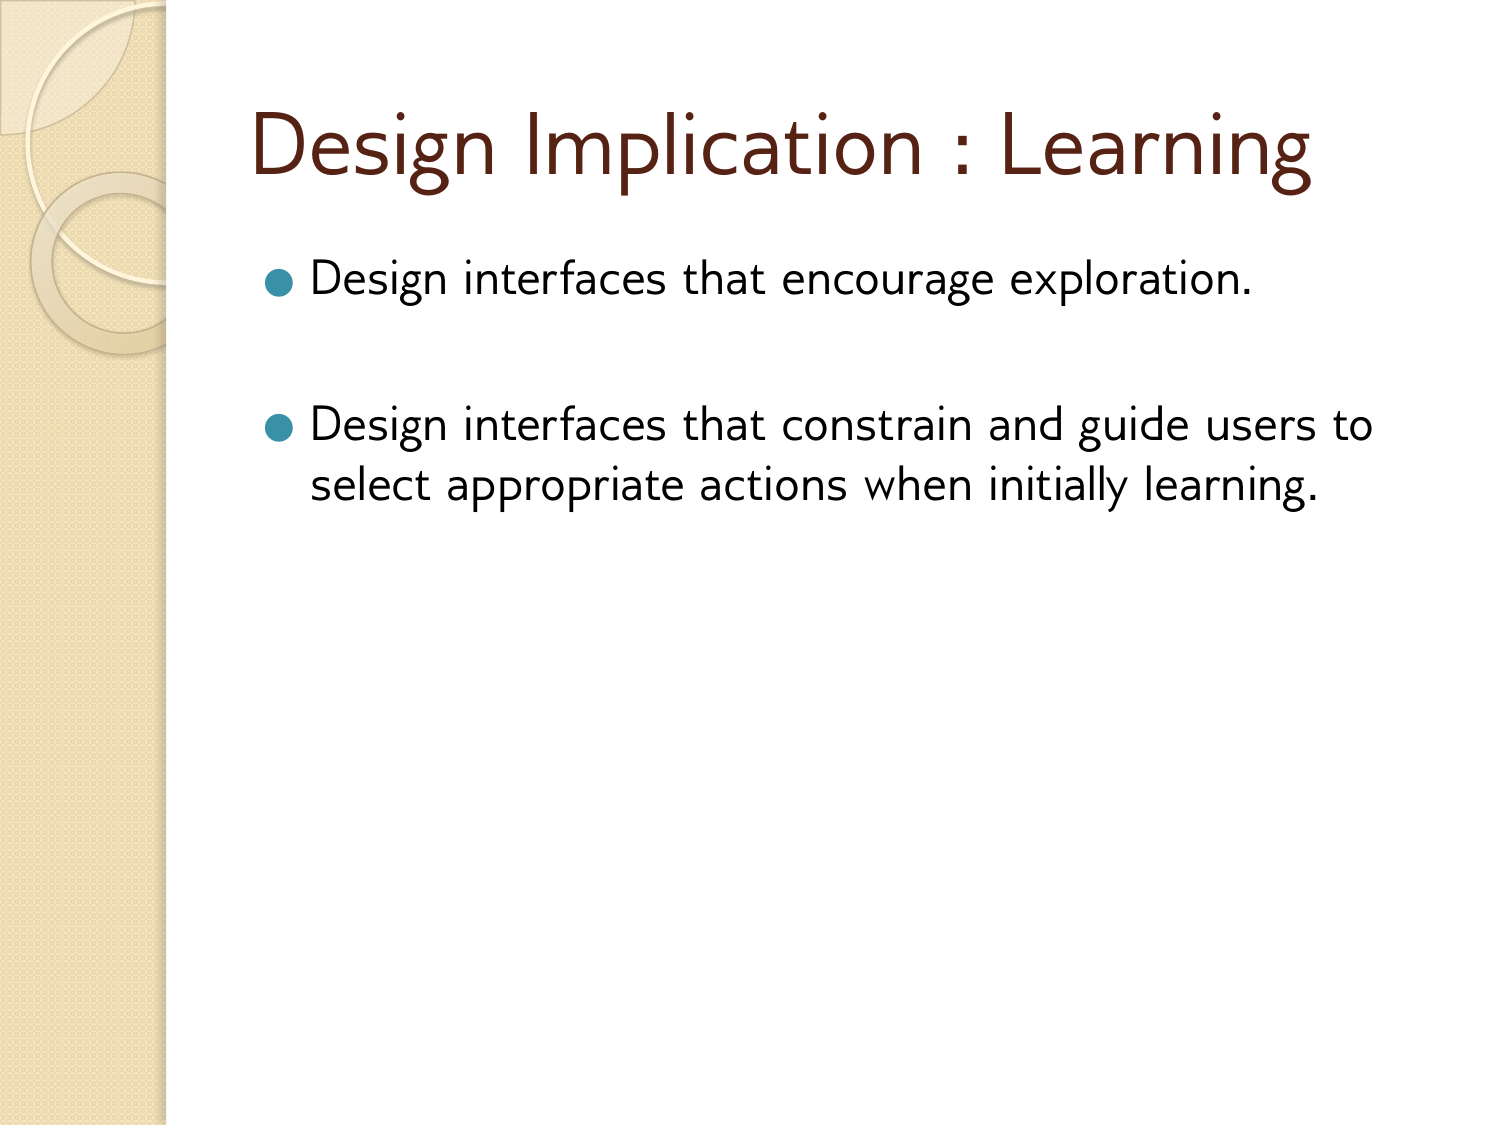

# Design Implication : Learning
Design interfaces that encourage exploration.

Design interfaces that constrain and guide users to select appropriate actions when initially learning.